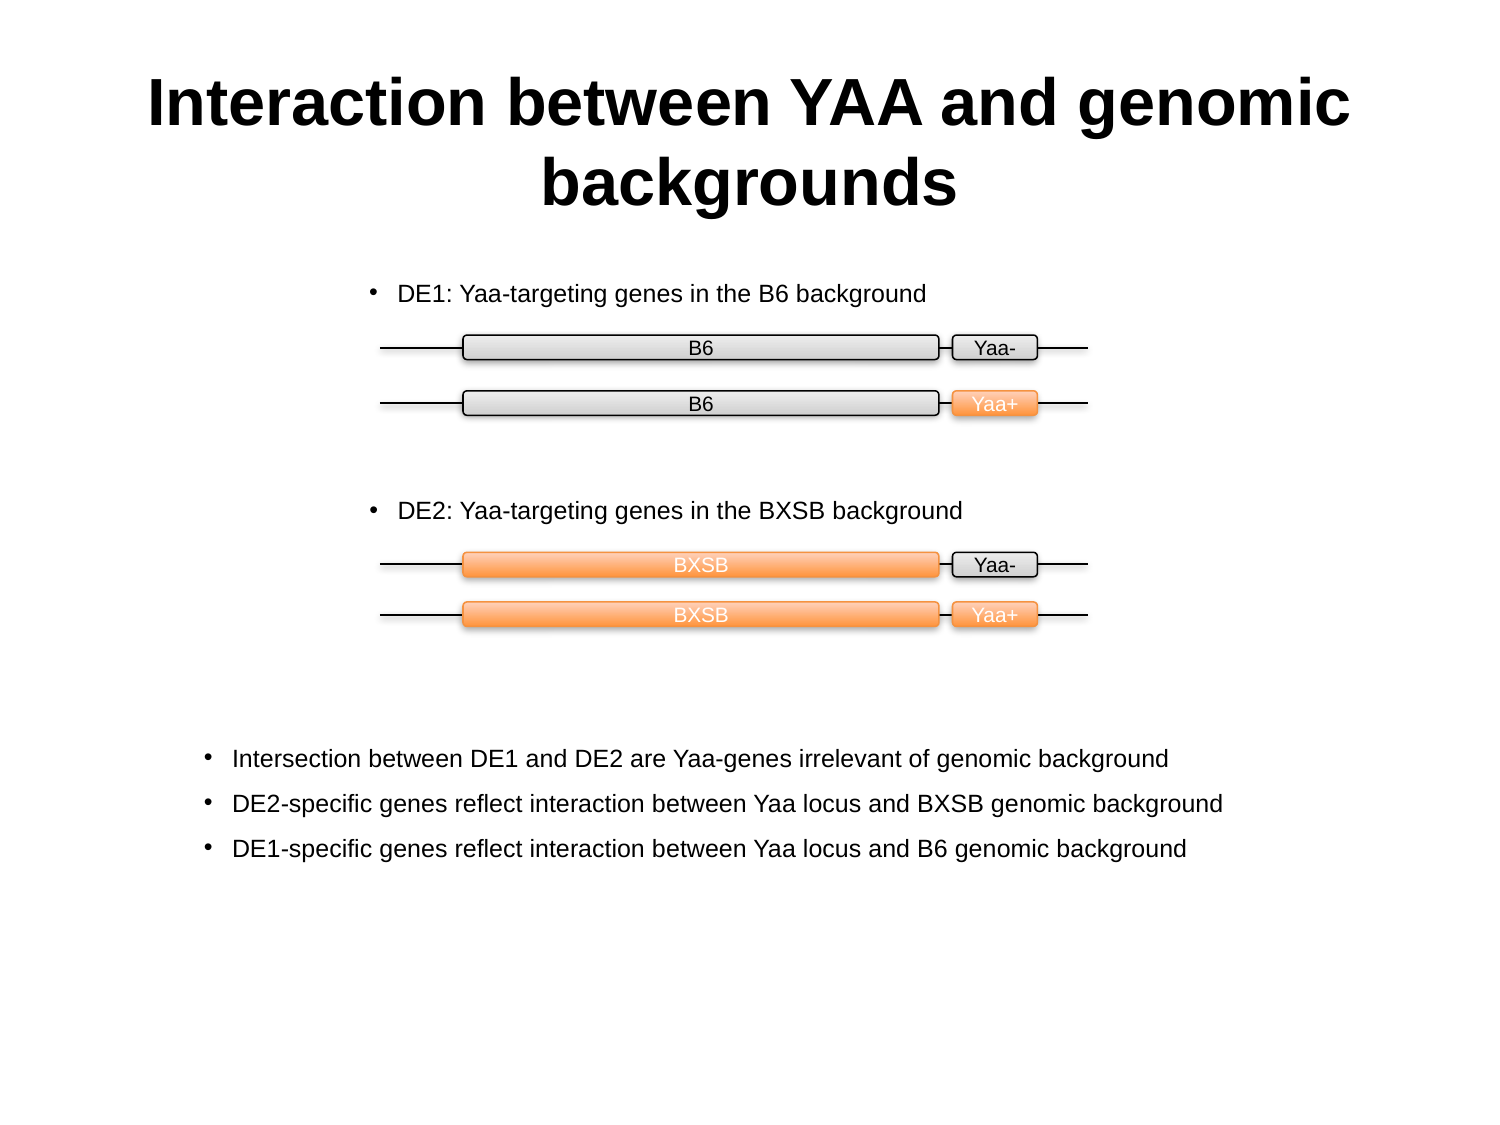

# Interaction between YAA and genomic backgrounds
DE1: Yaa-targeting genes in the B6 background
B6
Yaa-
B6
Yaa+
DE2: Yaa-targeting genes in the BXSB background
BXSB
Yaa-
BXSB
Yaa+
Intersection between DE1 and DE2 are Yaa-genes irrelevant of genomic background
DE2-specific genes reflect interaction between Yaa locus and BXSB genomic background
DE1-specific genes reflect interaction between Yaa locus and B6 genomic background